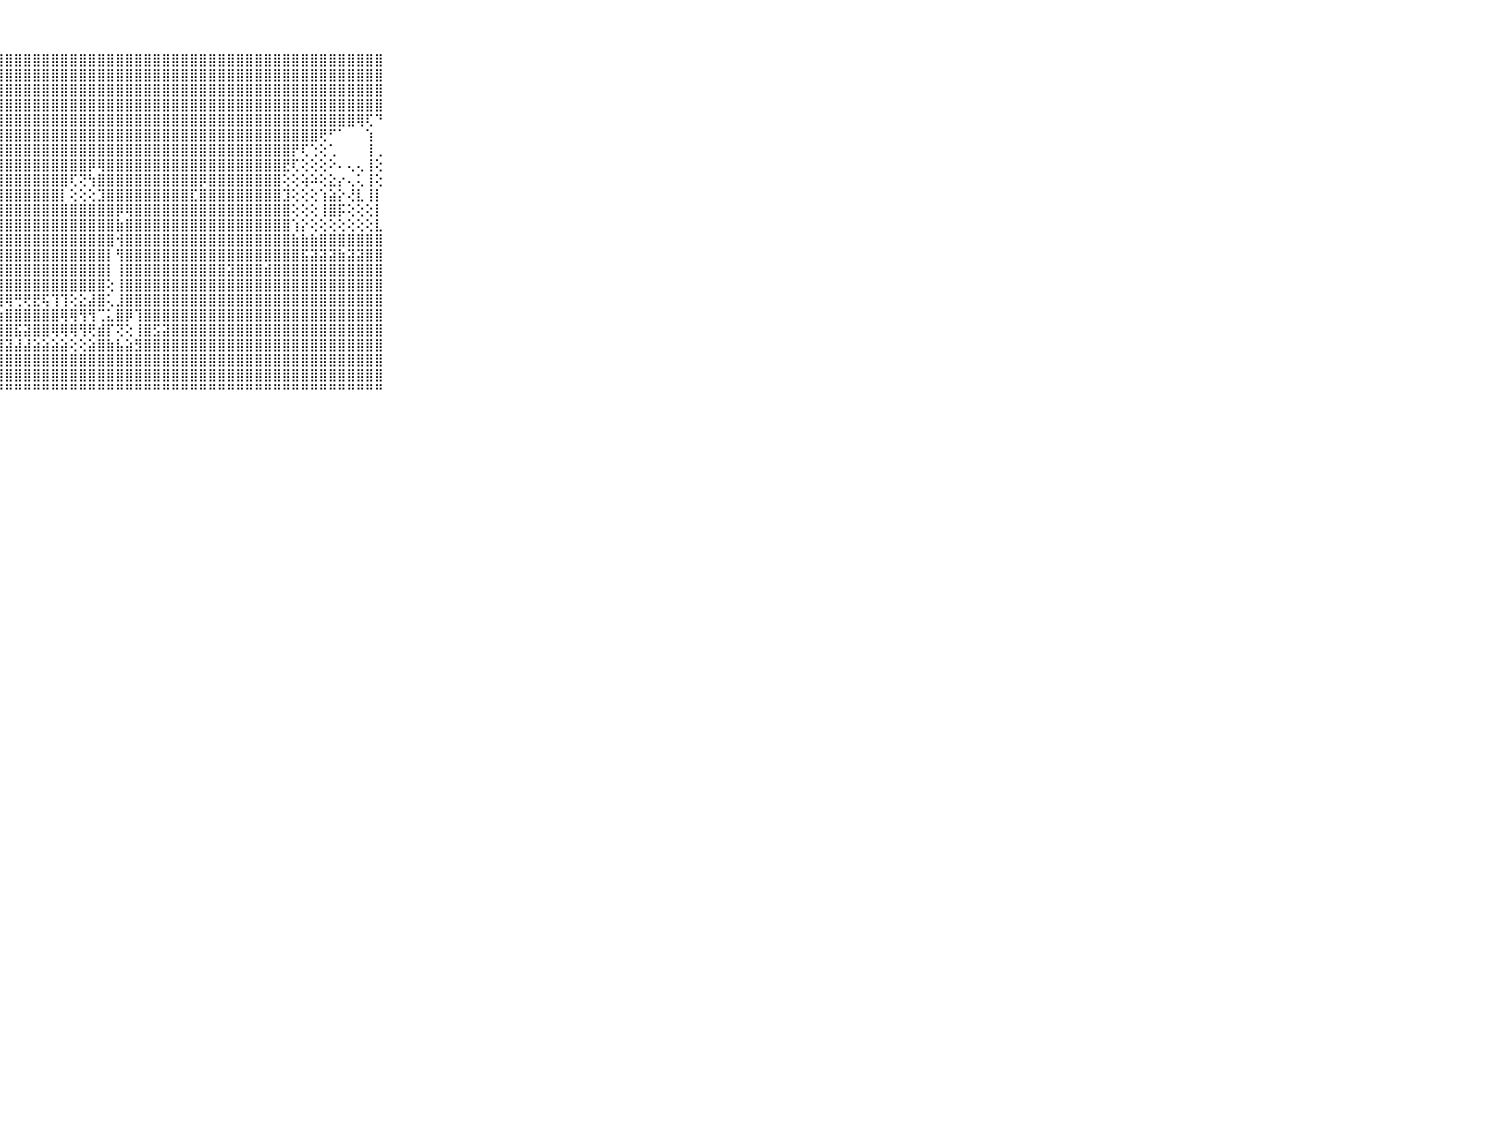

⠀⠀⠀⠀⠀⠀⠀⠀⠀⠀⠀⣿⣿⣿⣿⣿⣿⣿⣿⣿⣿⣿⣿⣿⣿⣿⣿⣿⣿⣿⣿⣿⣿⣿⣿⣿⣿⣿⣿⣿⣿⣿⣿⣿⣿⣿⣿⣿⣿⣿⣿⣿⣿⣿⣿⣿⣿⣿⣿⣿⣿⣿⣿⣿⣿⣿⣿⣿⣿⠀⠀⠀⠀⠀⠀⠀⠀⠀⠀⠀⠀
⠀⠀⠀⠀⠀⠀⠀⠀⠀⠀⠀⣿⣿⣿⣿⣿⣿⣿⣿⣿⣿⣿⣿⣿⣿⣿⣿⣿⣿⣿⣿⣿⣿⣿⣿⣿⣿⣿⣿⣿⣿⣿⣿⣿⣿⣿⣿⣿⣿⣿⣿⣿⣿⣿⣿⣿⣿⣿⣿⣿⣿⣿⣿⣿⣿⣿⣿⣿⣿⠀⠀⠀⠀⠀⠀⠀⠀⠀⠀⠀⠀
⠀⠀⠀⠀⠀⠀⠀⠀⠀⠀⠀⣿⣿⣿⣿⣿⣿⣿⣿⣿⣿⣿⣿⣿⣿⣿⣿⣿⣿⣿⣿⣿⣿⣿⣿⣿⣿⣿⣿⣿⣿⣿⣿⣿⣿⣿⣿⣿⣿⣿⣿⣿⣿⣿⣿⣿⣿⣿⣿⣿⣿⣿⣿⣿⣿⣿⣿⣿⣿⠀⠀⠀⠀⠀⠀⠀⠀⠀⠀⠀⠀
⠀⠀⠀⠀⠀⠀⠀⠀⠀⠀⠀⣿⣿⣿⣿⣿⣿⣿⣿⣿⣿⣿⣿⣿⣿⣿⣿⣿⣿⣿⣿⣿⣿⣿⣿⣿⣿⣿⣿⣿⣿⣿⣿⣿⣿⣿⣿⣿⣿⣿⣿⣿⣿⣿⣿⣿⣿⣿⣿⣿⣿⣿⣿⣿⣿⣿⣿⣿⣿⠀⠀⠀⠀⠀⠀⠀⠀⠀⠀⠀⠀
⠀⠀⠀⠀⠀⠀⠀⠀⠀⠀⠀⣿⣿⣿⣿⣿⣿⣿⣿⣿⣿⣿⣿⣿⣿⣿⣿⣿⣿⣿⣿⣿⣿⣿⣿⣿⣿⣿⣿⣿⣿⣿⣿⣿⣿⣿⣿⣿⣿⣿⣿⣿⣿⣿⣿⣿⣿⣿⣿⣿⣿⣿⣿⣿⣿⣿⢿⢏⠙⠀⠀⠀⠀⠀⠀⠀⠀⠀⠀⠀⠀
⠀⠀⠀⠀⠀⠀⠀⠀⠀⠀⠀⣿⣿⣿⣿⣿⣿⣿⣿⣿⣿⣿⣿⣿⣿⣿⣿⣿⣿⣿⣿⣿⣿⣿⣿⣿⣿⣿⣿⣿⣿⣿⣿⣿⣿⣿⣿⣿⣿⣿⣿⣿⣿⣿⣿⣿⣿⣿⣿⣿⣿⣿⢟⠋⠁⠀⠀⢱⠀⠀⠀⠀⠀⠀⠀⠀⠀⠀⠀⠀⠀
⠀⠀⠀⠀⠀⠀⠀⠀⠀⠀⠀⣿⣿⣿⣿⣿⣿⣿⣿⣿⣿⣿⣿⣿⣿⣿⣿⣿⣿⣿⣿⣿⣿⣿⣿⣿⣿⣿⣿⣿⣿⣿⣿⣿⣿⣿⣿⣿⣿⣿⣿⣿⣿⣿⣿⣿⣿⣿⣿⡟⢏⢑⢕⢁⠀⠀⠀⢸⢀⠀⠀⠀⠀⠀⠀⠀⠀⠀⠀⠀⠀
⠀⠀⠀⠀⠀⠀⠀⠀⠀⠀⠀⣿⡿⣯⢭⢝⢟⢟⢿⣿⣿⣿⣿⣿⣿⣿⣿⣿⣿⣿⣿⣿⣿⣿⣿⣿⣿⡿⢿⣿⣿⣿⣿⣿⣿⣿⣿⣿⣿⣿⣿⣿⣿⣿⣿⣿⣿⣿⣟⢏⢕⢕⢕⠕⠄⢄⢄⢸⢕⠀⠀⠀⠀⠀⠀⠀⠀⠀⠀⠀⠀
⠀⠀⠀⠀⠀⠀⠀⠀⠀⠀⠀⡇⡕⢕⣱⢇⣝⣏⢹⣹⣿⣿⣿⣿⣿⣿⣿⣿⣿⣿⣿⣿⣿⣿⣿⢏⢝⢳⣿⣿⣿⣿⣿⣿⣿⣿⣿⣿⣿⡿⣿⣿⣿⣿⣿⣿⣿⣿⢕⢕⢵⠵⢕⣕⡔⢄⢅⢸⢕⠀⠀⠀⠀⠀⠀⠀⠀⠀⠀⠀⠀
⠀⠀⠀⠀⠀⠀⠀⠀⠀⠀⠀⣿⣿⣿⣿⣷⣿⣿⣷⣾⣿⣿⣿⣿⣿⣿⣿⣿⣿⣿⣿⣿⣿⣿⡇⢕⢕⢕⣹⣿⣿⣿⣿⣿⣿⣿⣿⣿⣏⣿⣿⣿⣿⣿⣿⣿⣿⣿⣹⢕⢕⢕⢱⣵⡕⢜⣇⢸⡇⠀⠀⠀⠀⠀⠀⠀⠀⠀⠀⠀⠀
⠀⠀⠀⠀⠀⠀⠀⠀⠀⠀⠀⣿⣿⣿⣿⣿⣿⣿⣿⣿⣿⣿⣿⣿⣿⣿⣿⣿⣿⣿⣿⣿⣿⣿⣿⣿⣿⣿⣿⣿⡿⢿⣿⣿⣿⣿⣿⣿⣿⣿⣿⣿⣿⣿⣿⣿⣿⣿⣿⢕⢕⢕⢸⣿⡯⢕⢕⢕⡇⠀⠀⠀⠀⠀⠀⠀⠀⠀⠀⠀⠀
⠀⠀⠀⠀⠀⠀⠀⠀⠀⠀⠀⣿⣿⣿⣿⣿⣿⣿⣿⣿⣿⣿⣿⣿⣿⣿⣿⣿⣿⣿⣿⣿⣿⣿⣿⣿⣿⣿⣿⣿⣷⣿⣿⣿⣿⣿⣿⣿⣿⣿⣿⣿⣿⣿⣿⣿⣿⣿⣿⢱⡕⢕⢕⢕⢕⢕⢕⢕⣇⠀⠀⠀⠀⠀⠀⠀⠀⠀⠀⠀⠀
⠀⠀⠀⠀⠀⠀⠀⠀⠀⠀⠀⣿⣿⣿⣿⣿⣿⣿⣿⣿⣿⣿⣿⣿⢿⣿⣿⣿⣿⣿⣿⣿⣿⣿⣿⣿⣿⣿⣿⣿⢺⣿⣿⣿⣿⣿⣿⣿⣿⣿⣿⣿⣿⣿⣿⣿⣿⣿⣿⣷⣷⣷⣿⣿⣿⣿⣿⣿⣿⠀⠀⠀⠀⠀⠀⠀⠀⠀⠀⠀⠀
⠀⠀⠀⠀⠀⠀⠀⠀⠀⠀⠀⣿⣿⣿⣿⣿⣿⣿⣿⣿⣿⣿⣿⣿⣽⣿⣿⣿⣿⣿⣿⣿⣿⣿⣿⣿⣿⣿⣿⡇⢻⣿⣿⣿⣿⣿⣿⣿⣿⣿⣿⣿⣿⣿⣿⣿⣿⣿⣿⣿⣯⣽⣽⣽⣷⣽⣽⣿⣿⠀⠀⠀⠀⠀⠀⠀⠀⠀⠀⠀⠀
⠀⠀⠀⠀⠀⠀⠀⠀⠀⠀⠀⣿⣿⣿⣿⣿⣿⣿⣿⣿⣿⣿⣿⣿⢿⣿⣿⣿⣿⣿⣿⣿⣿⣿⣿⣿⣿⣿⣿⡇⢸⣿⣿⣿⣿⣿⣿⣿⣿⣿⣿⣿⣽⣿⣿⣿⣾⣿⣿⣿⣿⣿⣿⣿⣿⣿⣿⣿⣿⠀⠀⠀⠀⠀⠀⠀⠀⠀⠀⠀⠀
⠀⠀⠀⠀⠀⠀⠀⠀⠀⠀⠀⣿⣿⣿⣿⣿⣿⣿⣿⣿⣿⣿⣿⣿⣿⣿⣿⣿⣿⣿⣿⣿⣿⣿⣿⣿⣿⣿⣿⢕⢸⣿⣿⣿⣿⣿⣿⣿⣿⣿⣿⣿⣿⣿⣿⣿⣿⣿⣿⣿⣿⣿⣿⣿⣿⣿⣿⣿⣿⠀⠀⠀⠀⠀⠀⠀⠀⠀⠀⠀⠀
⠀⠀⠀⠀⠀⠀⠀⠀⠀⠀⠀⣿⣿⣿⣿⣿⣿⣿⣿⣿⣿⣿⣟⣏⣿⣿⡿⢿⢿⢛⢟⣟⢯⢹⢹⢕⣕⣼⣿⢅⣸⣿⣿⣿⣿⣿⣿⣿⣿⣿⣿⣿⣿⣿⣿⣿⣿⣿⣿⣿⣿⣿⣿⣿⣿⣿⣿⣿⣿⠀⠀⠀⠀⠀⠀⠀⠀⠀⠀⠀⠀
⠀⠀⠀⠀⠀⠀⠀⠀⠀⠀⠀⣿⣿⣿⣿⣿⢿⢿⣿⣟⣻⣯⣽⣽⣵⣵⣷⣷⣿⣿⣿⣿⣿⣿⢿⢿⢻⢻⢉⣅⣿⡿⢹⣿⣿⣿⣿⣿⣿⣿⣿⣿⣿⣿⣿⣿⣿⣿⣿⣿⣿⣿⣿⣿⣿⣿⣿⣿⣿⠀⠀⠀⠀⠀⠀⠀⠀⠀⠀⠀⠀
⠀⠀⠀⠀⠀⠀⠀⠀⠀⠀⠀⢏⣹⣽⣷⣾⣿⣿⣿⣿⣿⣿⣿⣿⣿⣿⣿⣿⣿⣯⣽⣿⣿⢿⢿⢿⢻⢟⣾⡏⢝⢕⢸⣿⣫⣽⣿⣿⣿⣿⣿⣿⣿⣿⣿⣿⣿⣿⣿⣿⣿⣿⣿⣿⣿⣿⣿⣿⣿⠀⠀⠀⠀⠀⠀⠀⠀⠀⠀⠀⠀
⠀⠀⠀⠀⠀⠀⠀⠀⠀⠀⠀⣽⣿⣿⣿⣿⣿⣿⣿⣿⣿⣿⣿⣿⣿⣽⣽⣽⣽⣼⣼⣵⣵⣵⣵⢕⢕⣵⣿⣷⣧⣵⣻⣿⣿⣿⣿⣿⣿⣿⣿⣿⣿⣿⣿⣿⣿⣿⣿⣿⣿⣿⣿⣿⣿⣿⣿⣿⣿⠀⠀⠀⠀⠀⠀⠀⠀⠀⠀⠀⠀
⠀⠀⠀⠀⠀⠀⠀⠀⠀⠀⠀⣿⣿⣿⣿⣿⣿⣿⣿⣿⣿⣿⣿⣿⣿⣿⣿⣿⣿⣿⣿⣿⣿⣿⣿⣿⣿⣿⣿⣿⣿⣿⣿⣿⣿⣿⣿⣿⣿⣿⣿⣿⣿⣿⣿⣿⣿⣿⣿⣿⣿⣿⣿⣿⣿⣿⣿⣿⣿⠀⠀⠀⠀⠀⠀⠀⠀⠀⠀⠀⠀
⠀⠀⠀⠀⠀⠀⠀⠀⠀⠀⠀⣿⣿⣿⣿⣿⣿⣿⣿⣿⣿⣿⣿⣿⣿⣿⣿⣿⣿⣿⣿⣿⣿⣿⣿⣿⣿⣿⣿⣿⣿⣿⣿⣿⣿⣿⣿⣿⣿⣿⣿⣿⣿⣿⣿⣿⣿⣿⣿⣿⣿⣿⣿⣿⣿⣿⣿⣿⣿⠀⠀⠀⠀⠀⠀⠀⠀⠀⠀⠀⠀
⠀⠀⠀⠀⠀⠀⠀⠀⠀⠀⠀⠛⠛⠛⠛⠛⠛⠛⠛⠛⠛⠛⠛⠛⠛⠛⠛⠛⠛⠛⠛⠛⠛⠛⠛⠛⠛⠛⠛⠛⠛⠛⠛⠛⠛⠛⠛⠛⠛⠛⠛⠛⠛⠛⠛⠛⠛⠛⠛⠛⠛⠛⠛⠛⠛⠛⠛⠛⠛⠀⠀⠀⠀⠀⠀⠀⠀⠀⠀⠀⠀